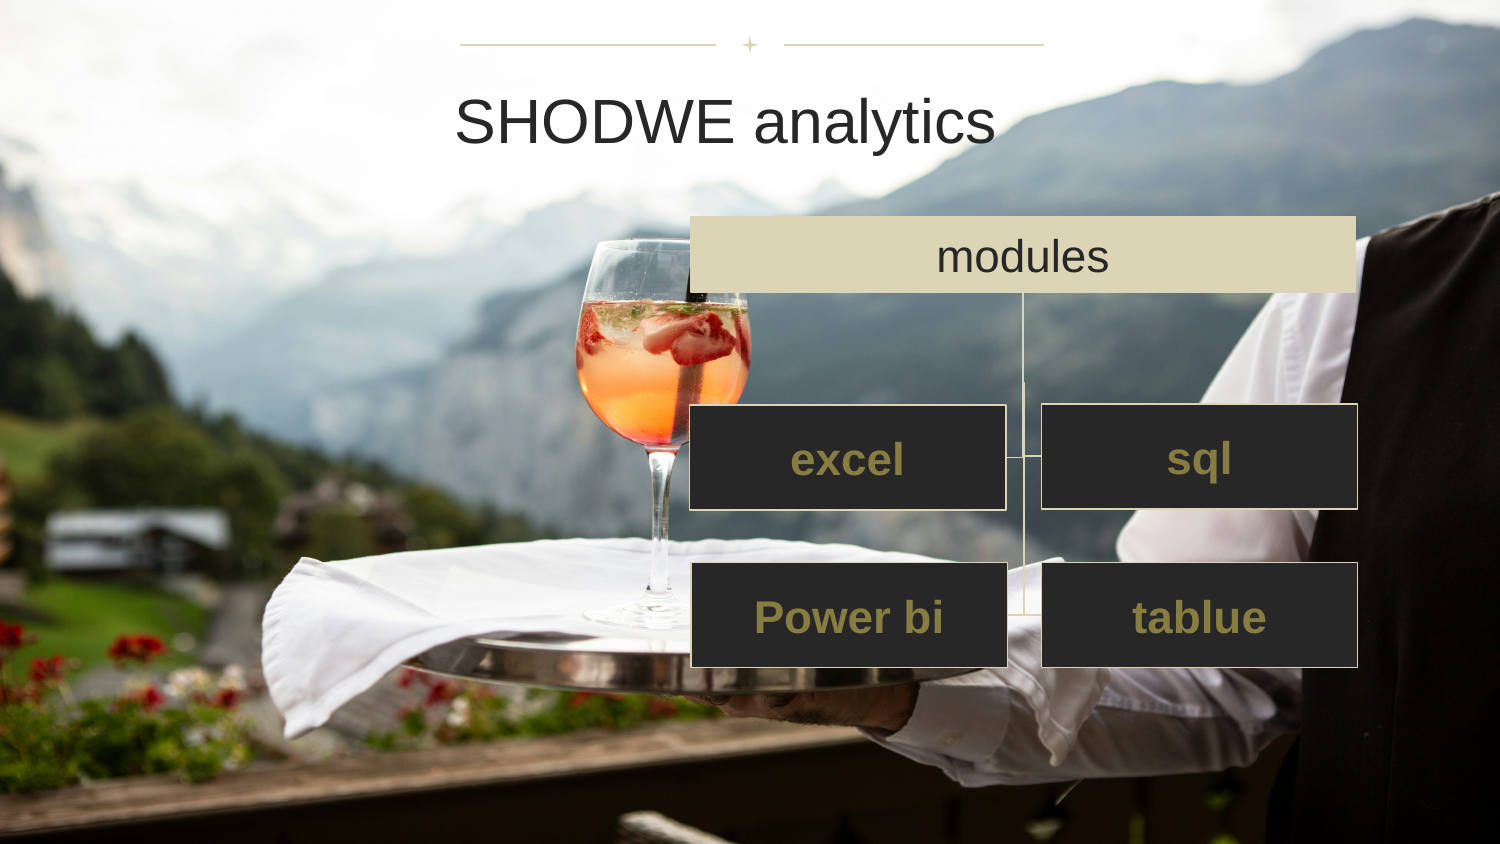

# SHODWE analytics
modules
sql
excel
Power bi
tablue